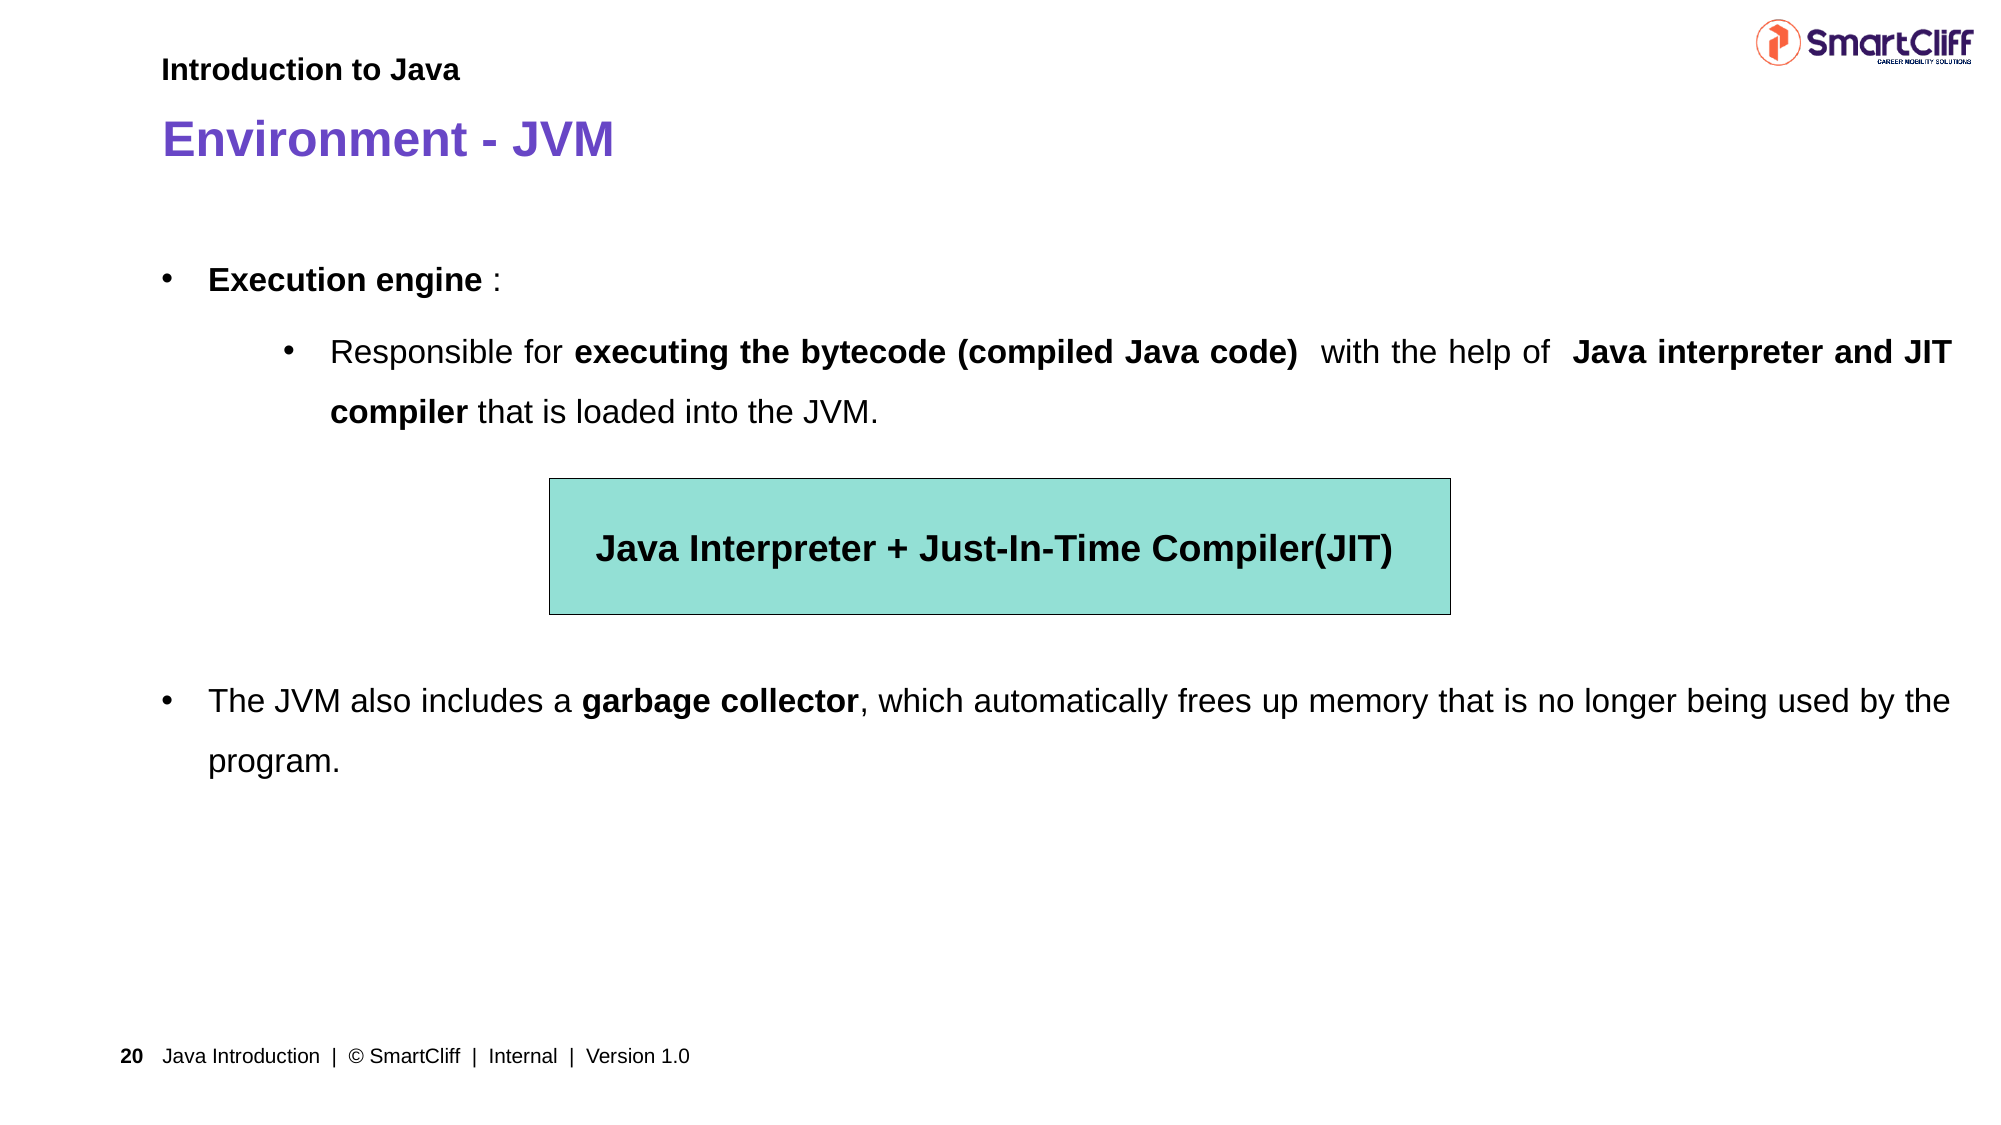

Introduction to Java
# Environment - JVM
Execution engine :
Responsible for executing the bytecode (compiled Java code)  with the help of  Java interpreter and JIT compiler that is loaded into the JVM.

The JVM also includes a garbage collector, which automatically frees up memory that is no longer being used by the program.

Java Interpreter + Just-In-Time Compiler(JIT)

Java Introduction  |  © SmartCliff  |  Internal  |  Version 1.0
20